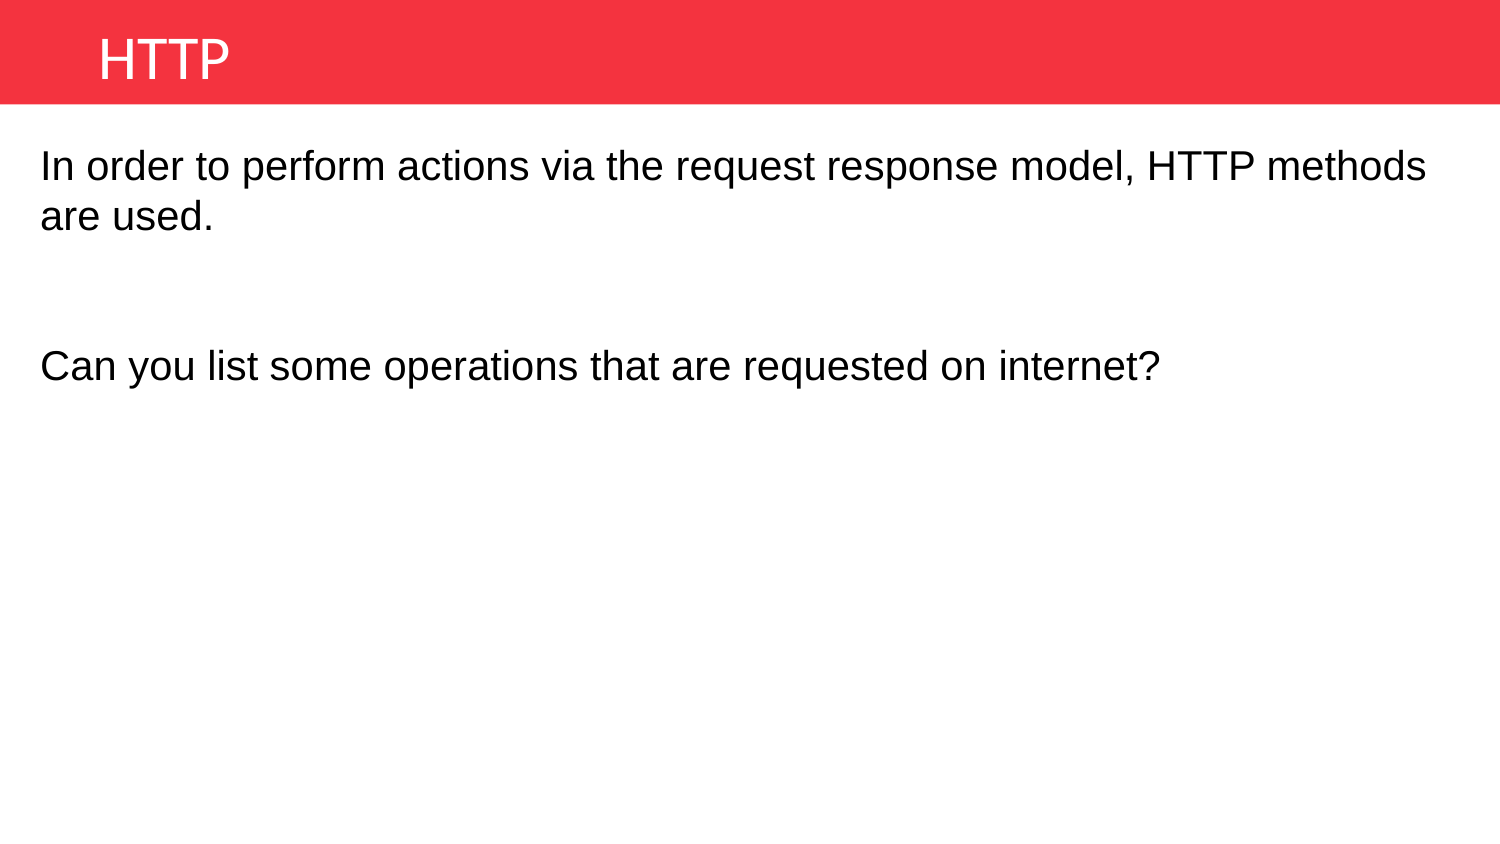

HTTP

In order to perform actions via the request response model, HTTP methods are used.

Can you list some operations that are requested on internet?